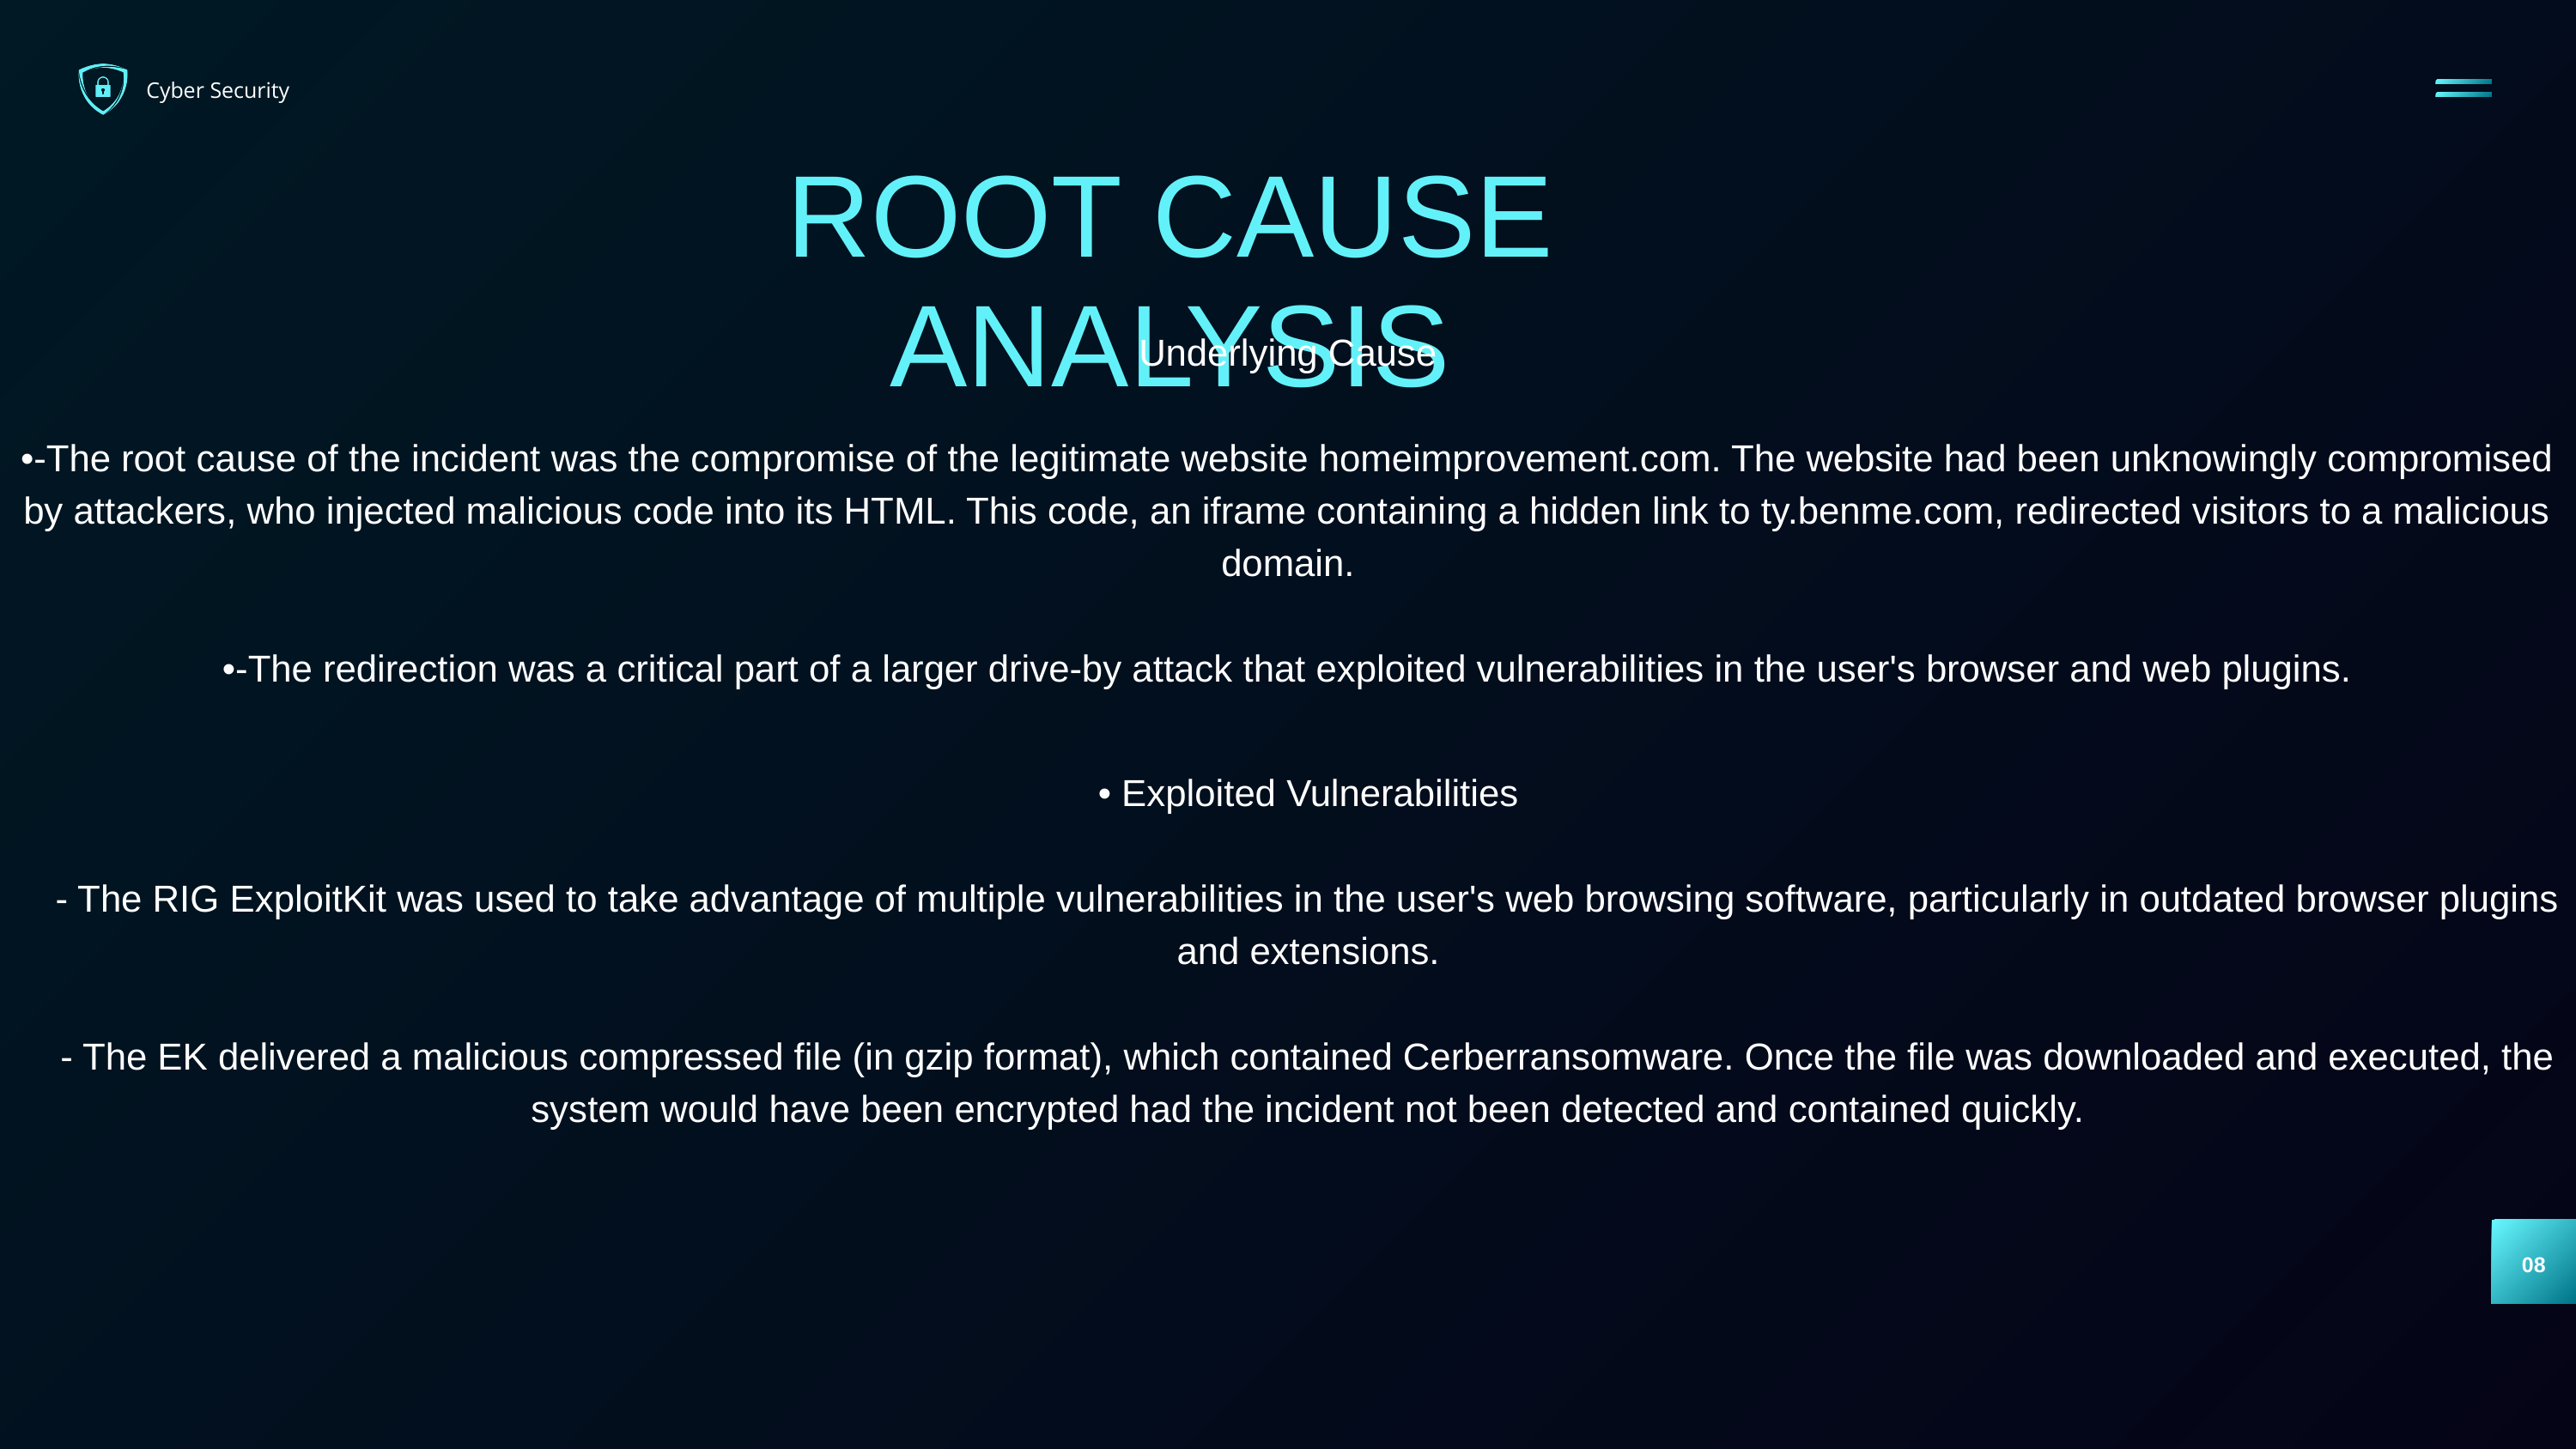

Cyber Security

ROOT CAUSE ANALYSIS

Underlying Cause

•-The root cause of the incident was the compromise of the legitimate website homeimprovement.com. The website had been unknowingly compromised by attackers, who injected malicious code into its HTML. This code, an iframe containing a hidden link to ty.benme.com, redirected visitors to a malicious domain.

•-The redirection was a critical part of a larger drive-by attack that exploited vulnerabilities in the user's browser and web plugins.

• Exploited Vulnerabilities

- The RIG ExploitKit was used to take advantage of multiple vulnerabilities in the user's web browsing software, particularly in outdated browser plugins and extensions.

- The EK delivered a malicious compressed file (in gzip format), which contained Cerberransomware. Once the file was downloaded and executed, the system would have been encrypted had the incident not been detected and contained quickly.

08